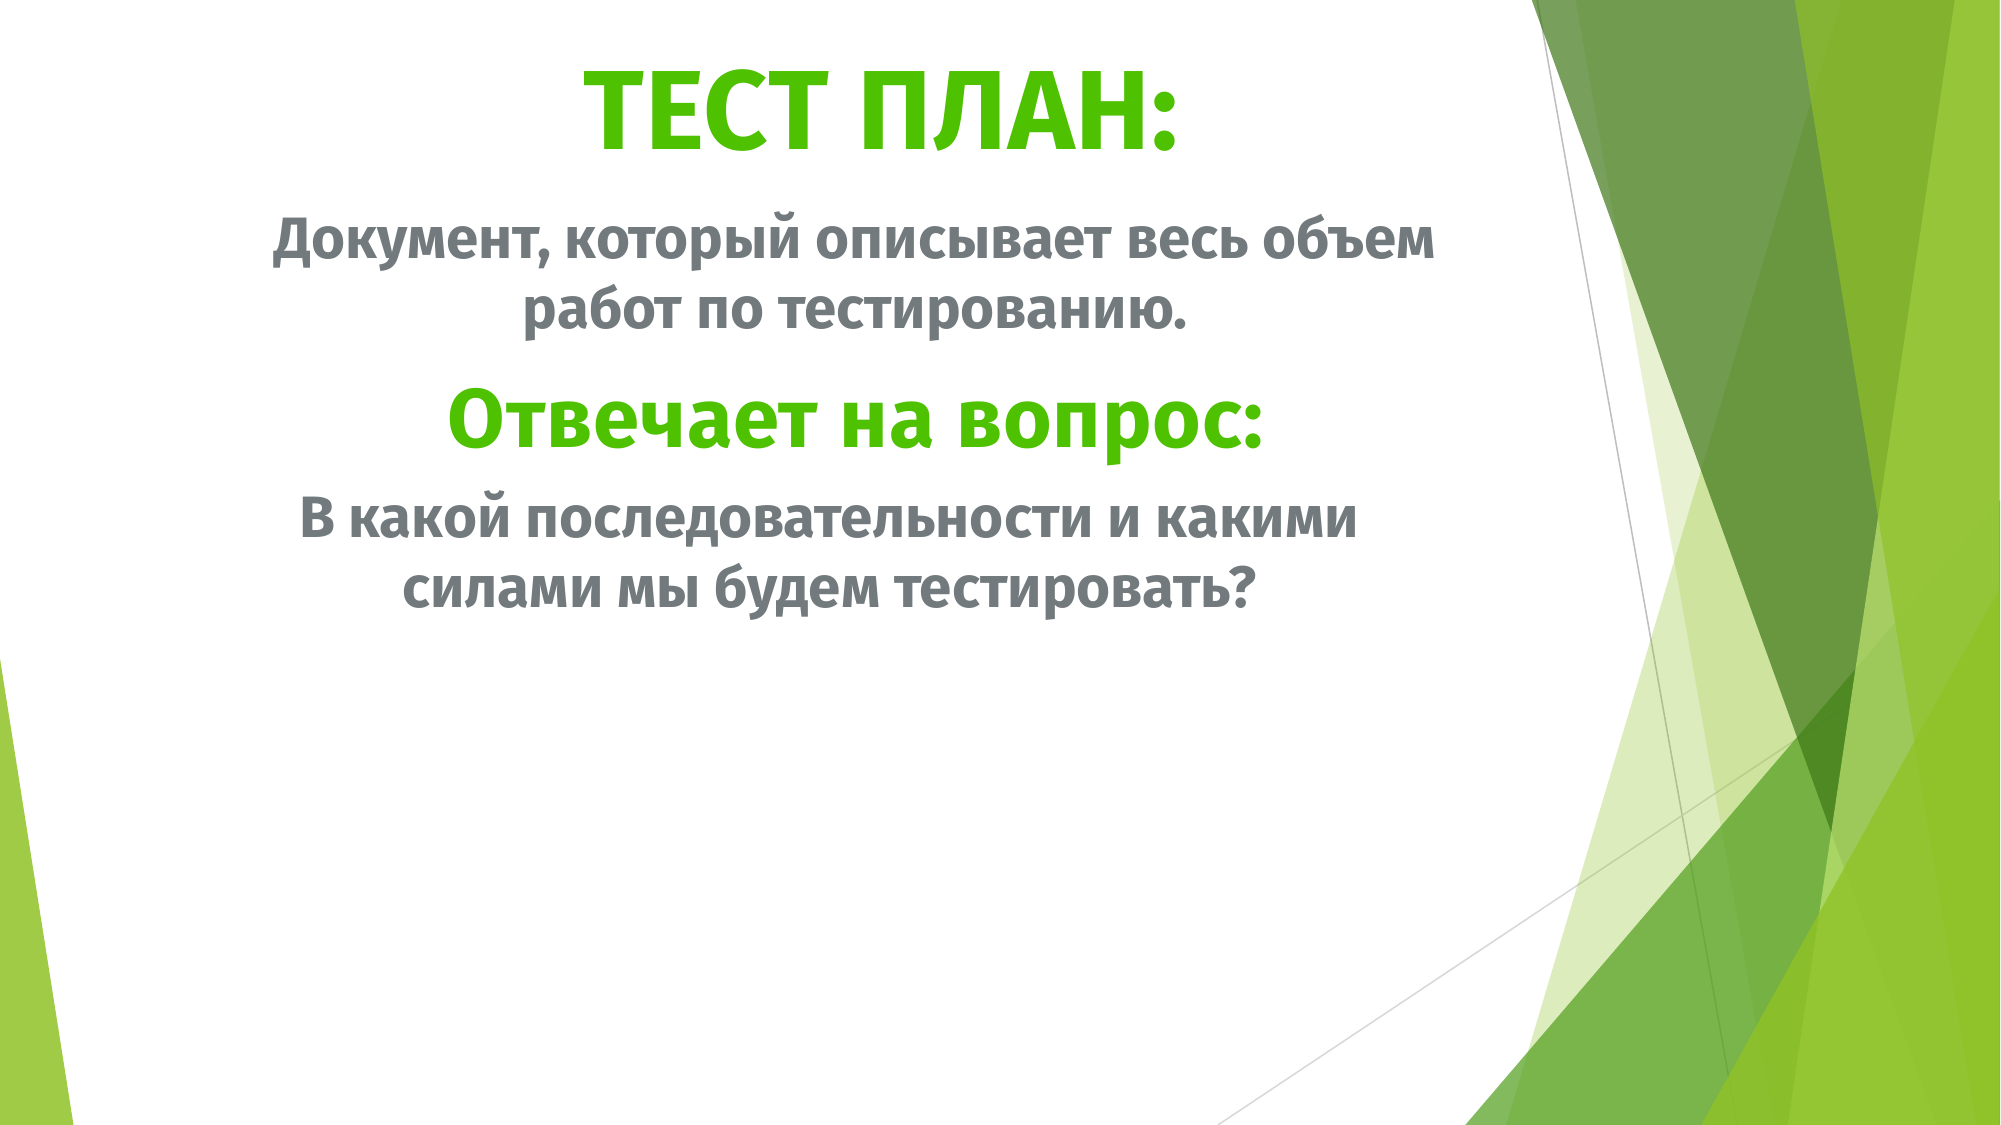

ТЕСТ ПЛАН:
Документ, который описывает весь объем работ по тестированию.
Отвечает на вопрос:
В какой последовательности и какими силами мы будем тестировать?